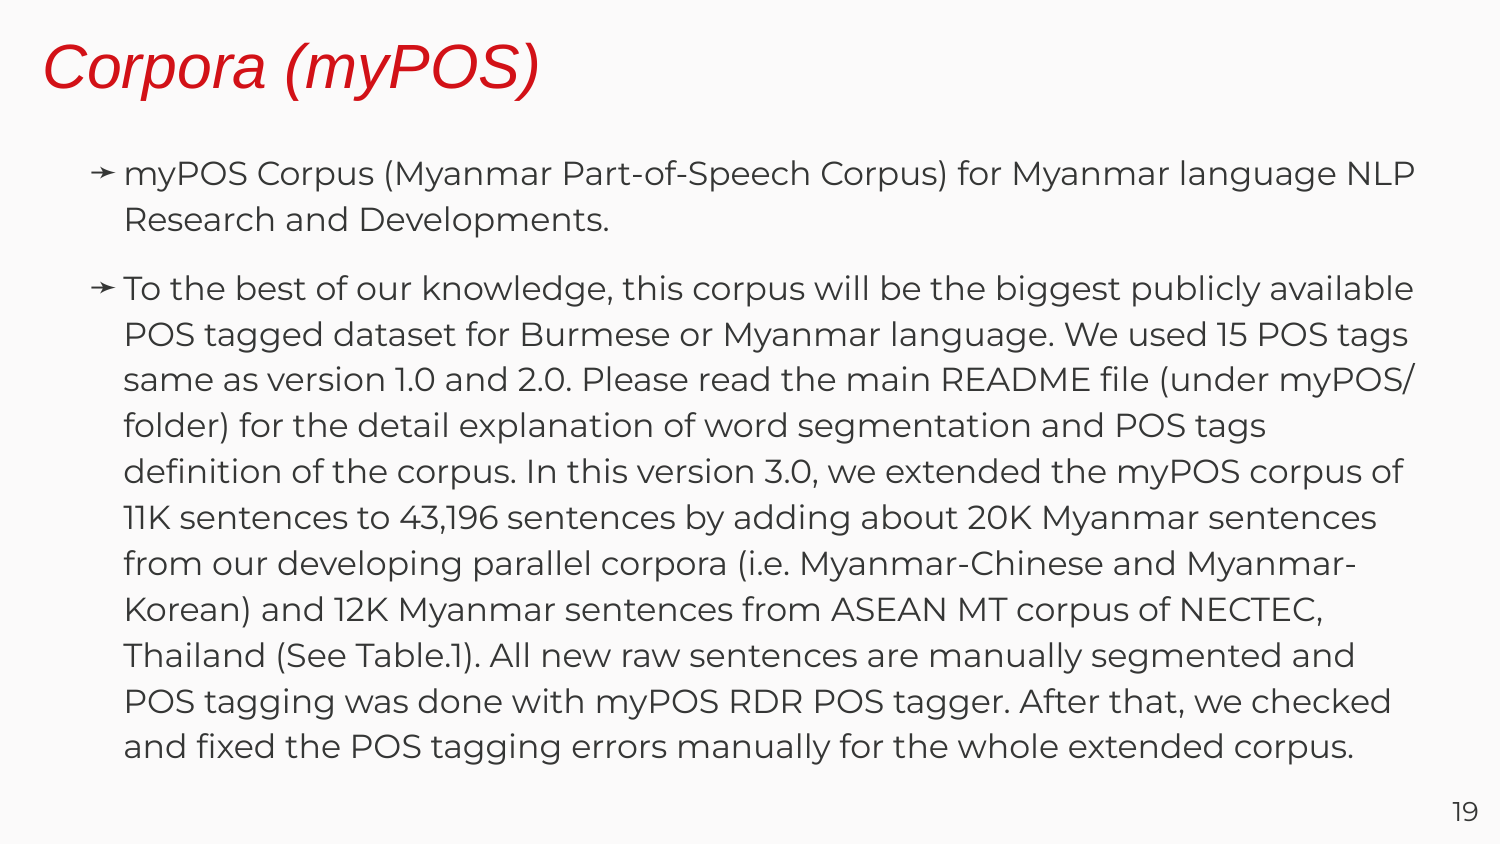

# Corpora (myPOS)
myPOS Corpus (Myanmar Part-of-Speech Corpus) for Myanmar language NLP Research and Developments.
To the best of our knowledge, this corpus will be the biggest publicly available POS tagged dataset for Burmese or Myanmar language. We used 15 POS tags same as version 1.0 and 2.0. Please read the main README file (under myPOS/ folder) for the detail explanation of word segmentation and POS tags definition of the corpus. In this version 3.0, we extended the myPOS corpus of 11K sentences to 43,196 sentences by adding about 20K Myanmar sentences from our developing parallel corpora (i.e. Myanmar-Chinese and Myanmar-Korean) and 12K Myanmar sentences from ASEAN MT corpus of NECTEC, Thailand (See Table.1). All new raw sentences are manually segmented and POS tagging was done with myPOS RDR POS tagger. After that, we checked and fixed the POS tagging errors manually for the whole extended corpus.
19